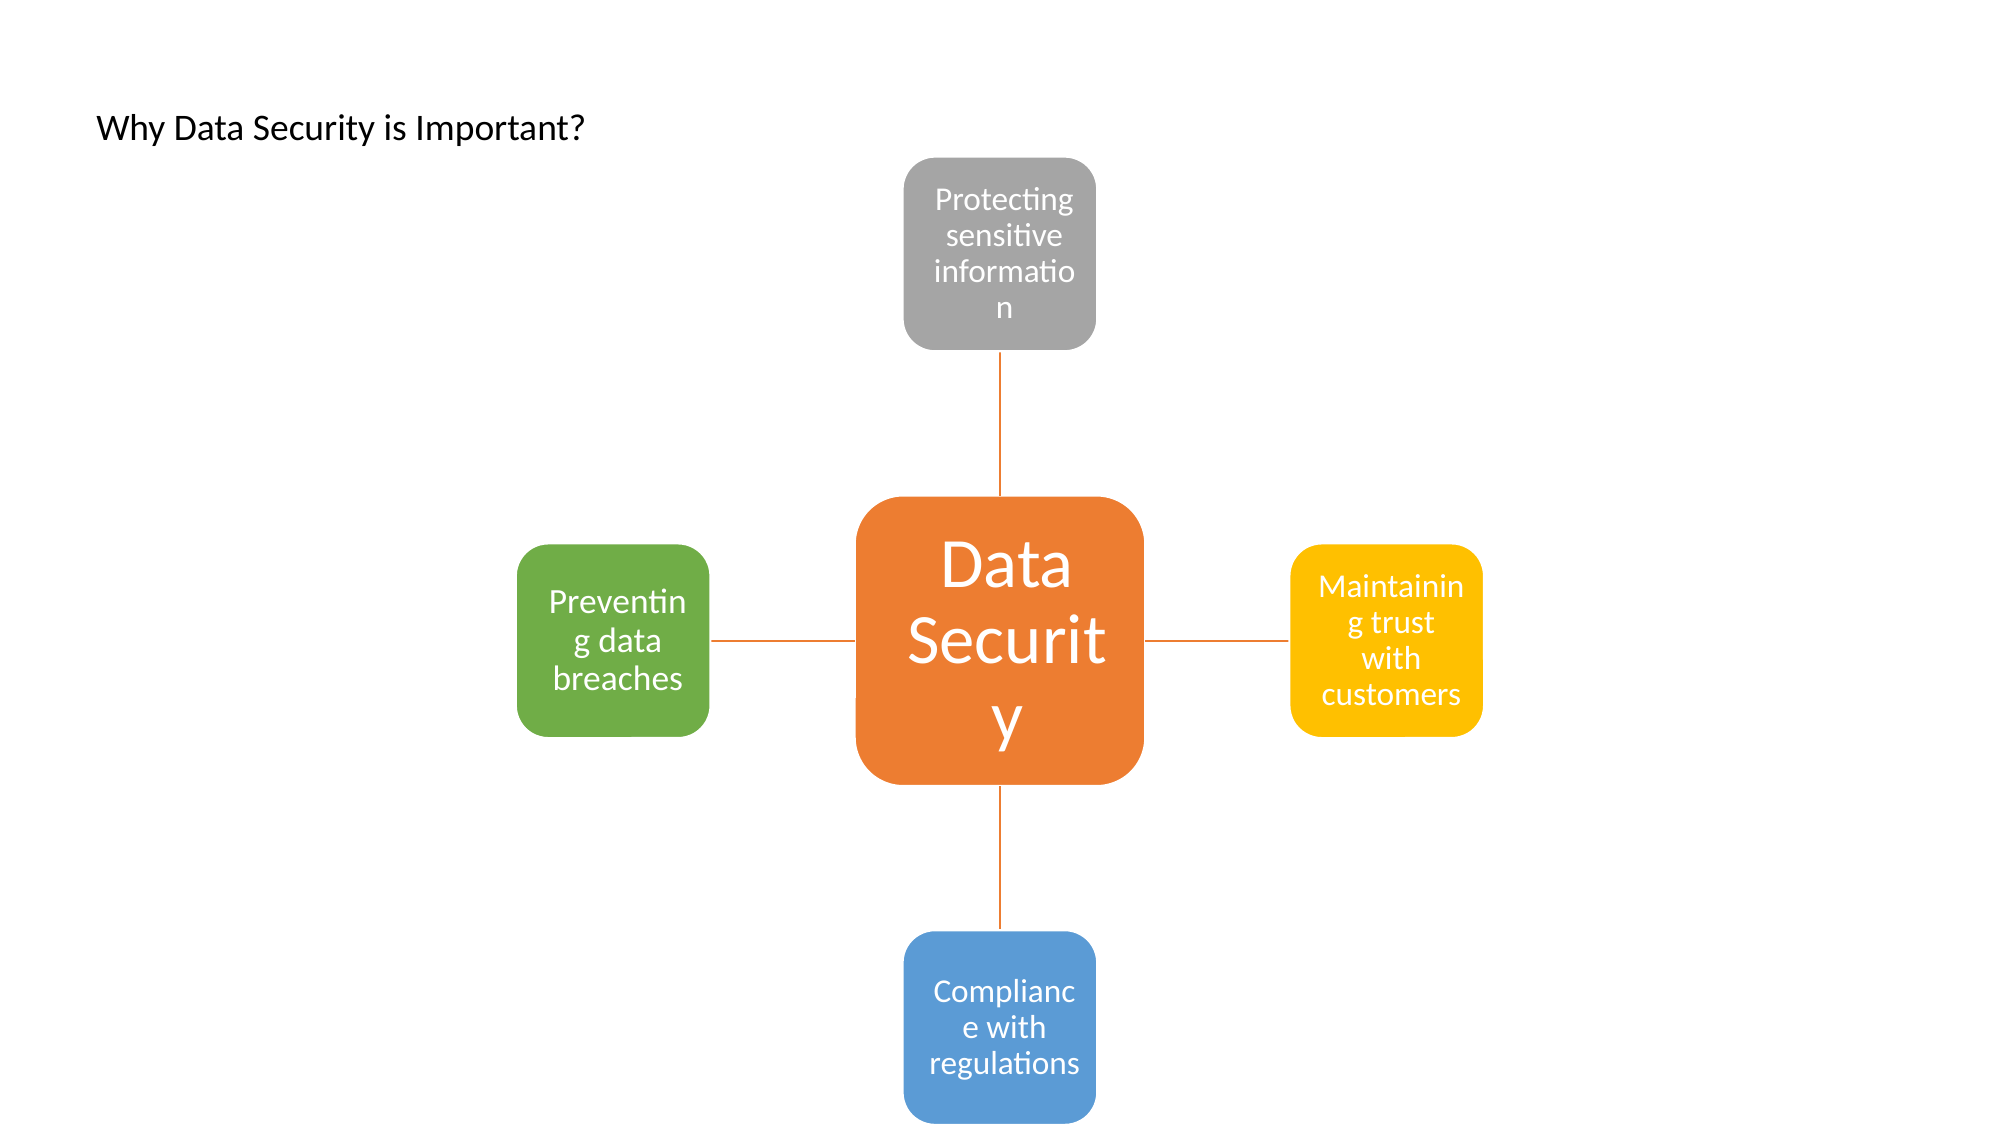

Why Data Security is Important?
Data Security
Protecting sensitive information
Maintaining trust with customers
Compliance with regulations
Preventing data breaches